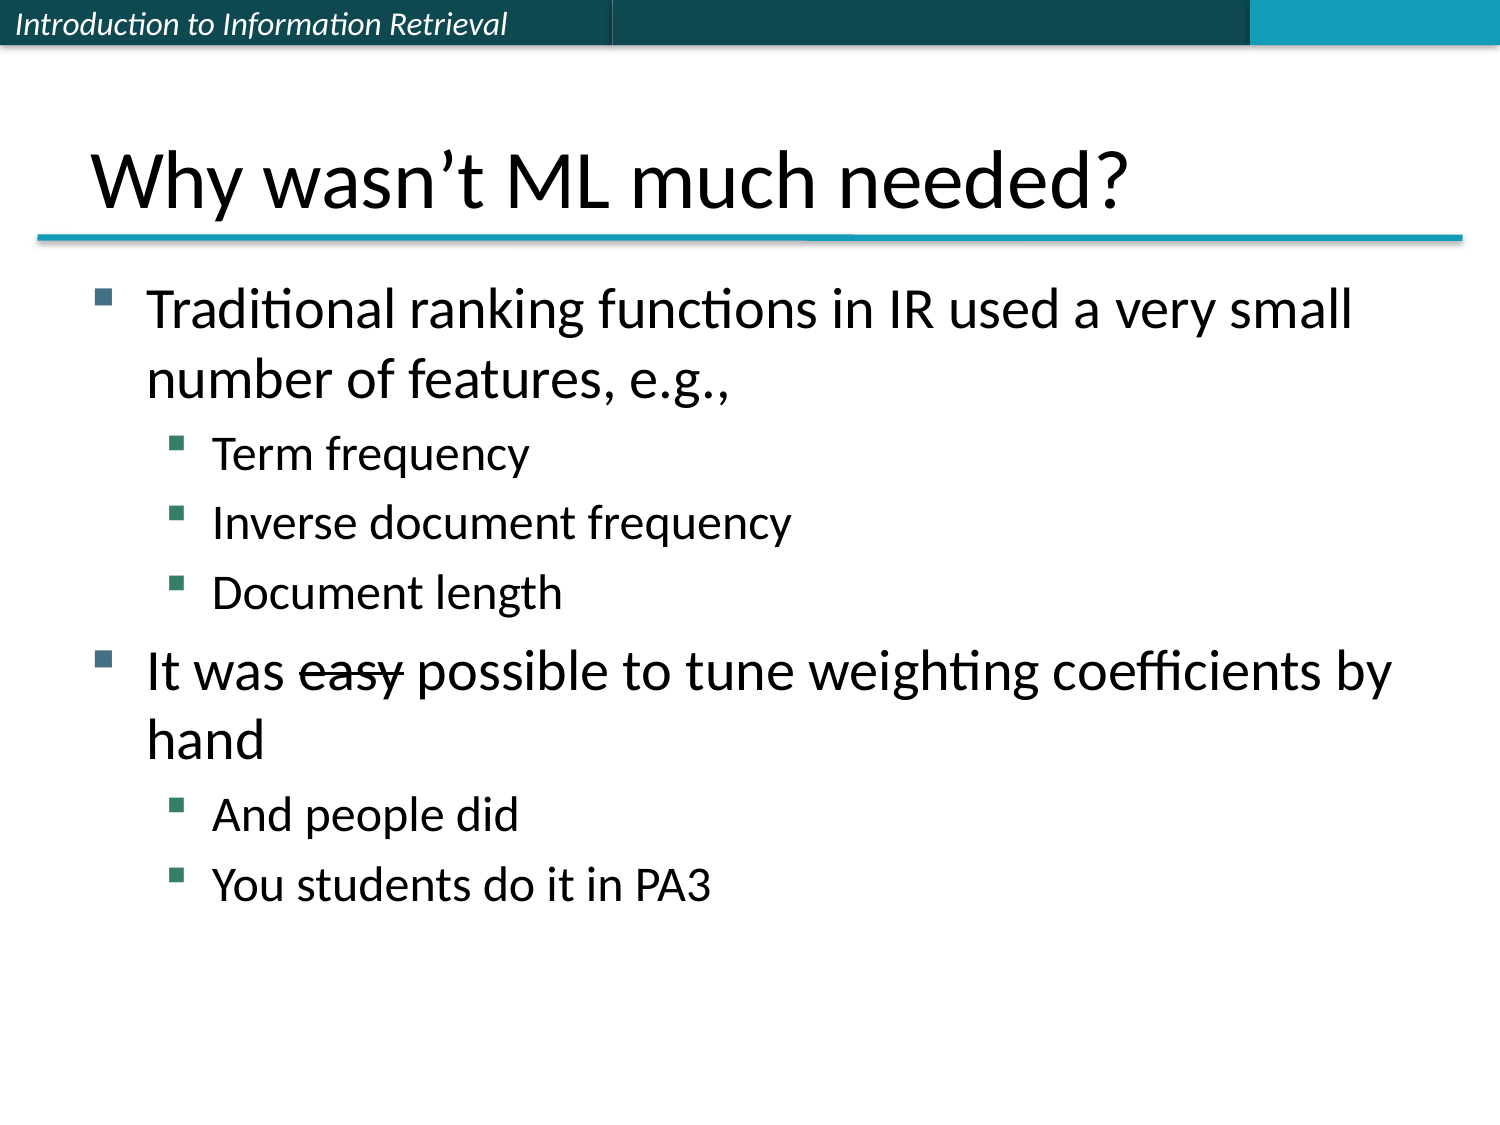

# Why wasn’t ML much needed?
Traditional ranking functions in IR used a very small number of features, e.g.,
Term frequency
Inverse document frequency
Document length
It was easy possible to tune weighting coefficients by hand
And people did
You students do it in PA3